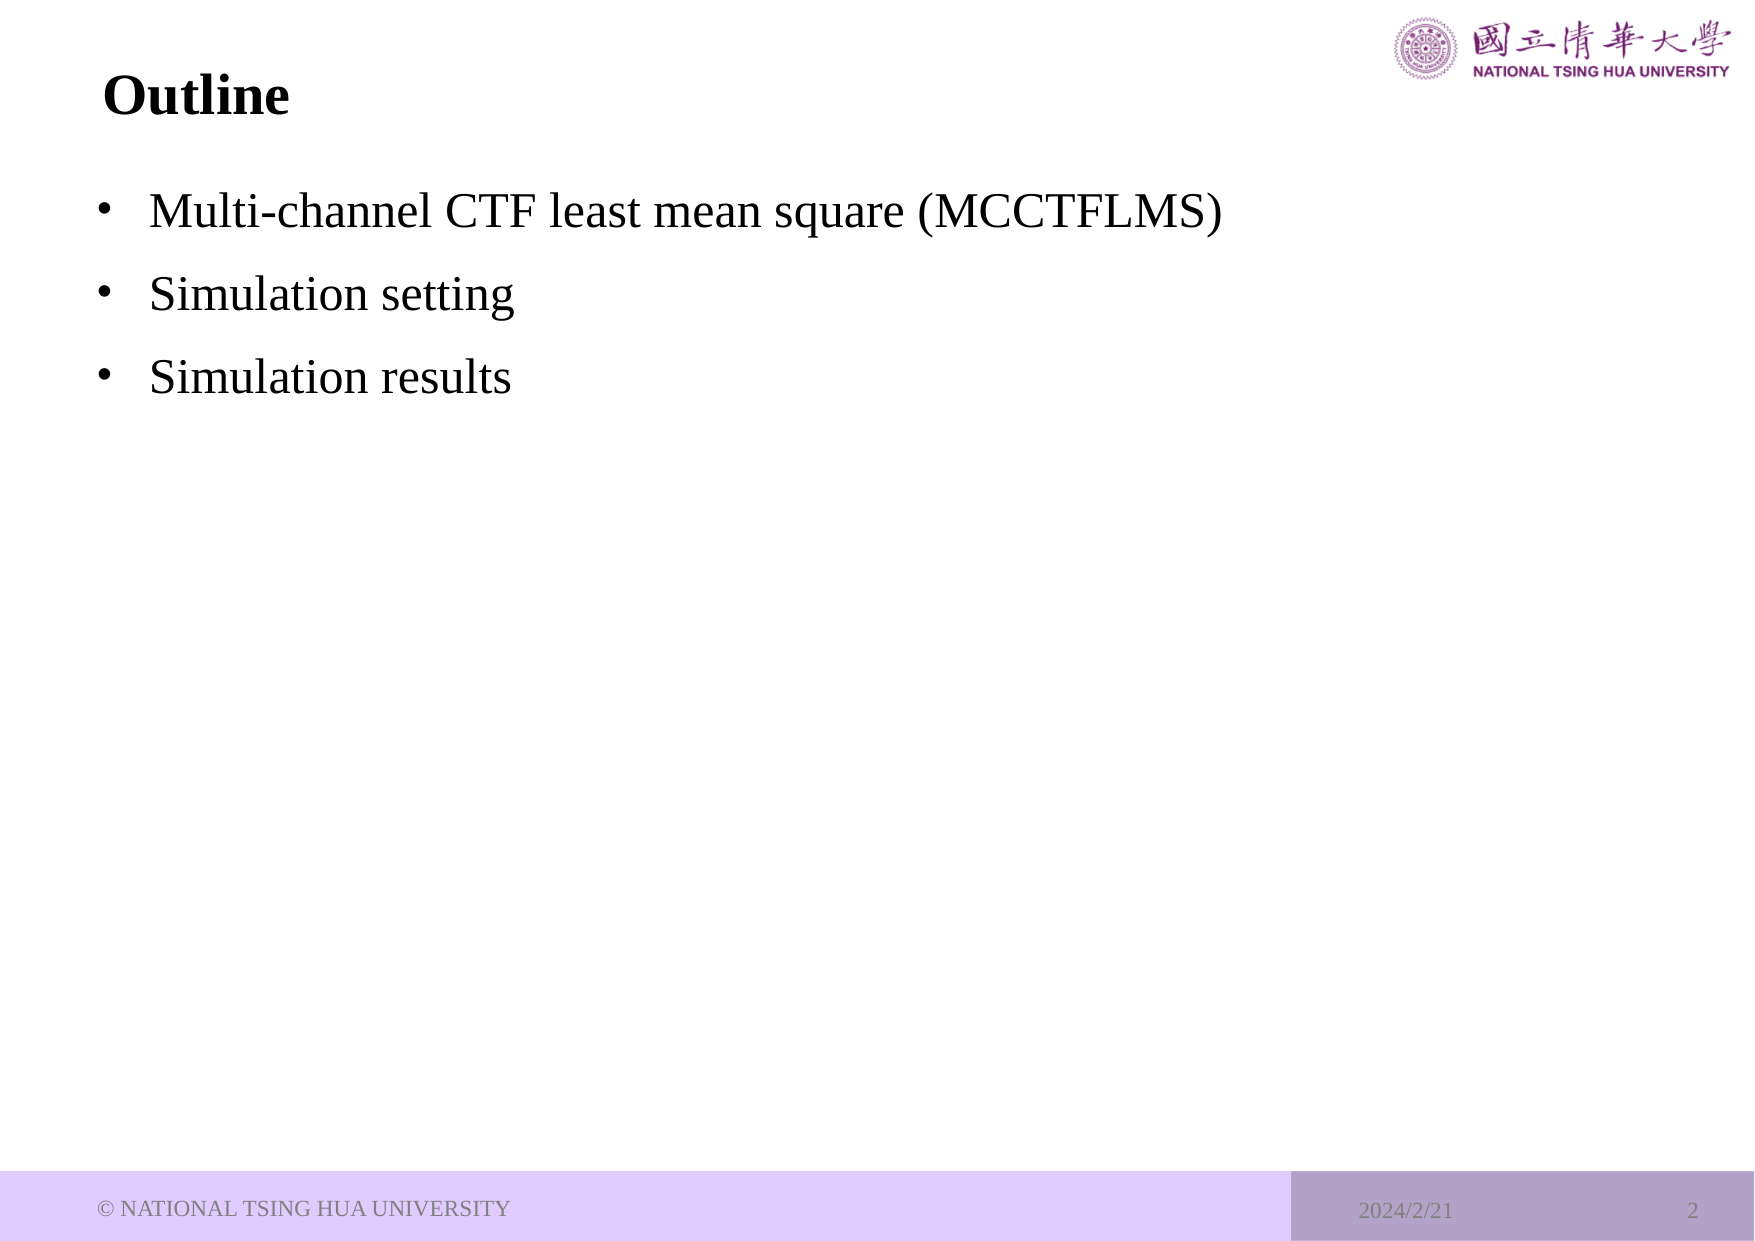

# Outline
Multi-channel CTF least mean square (MCCTFLMS)
Simulation setting
Simulation results
© NATIONAL TSING HUA UNIVERSITY
2024/2/21
2